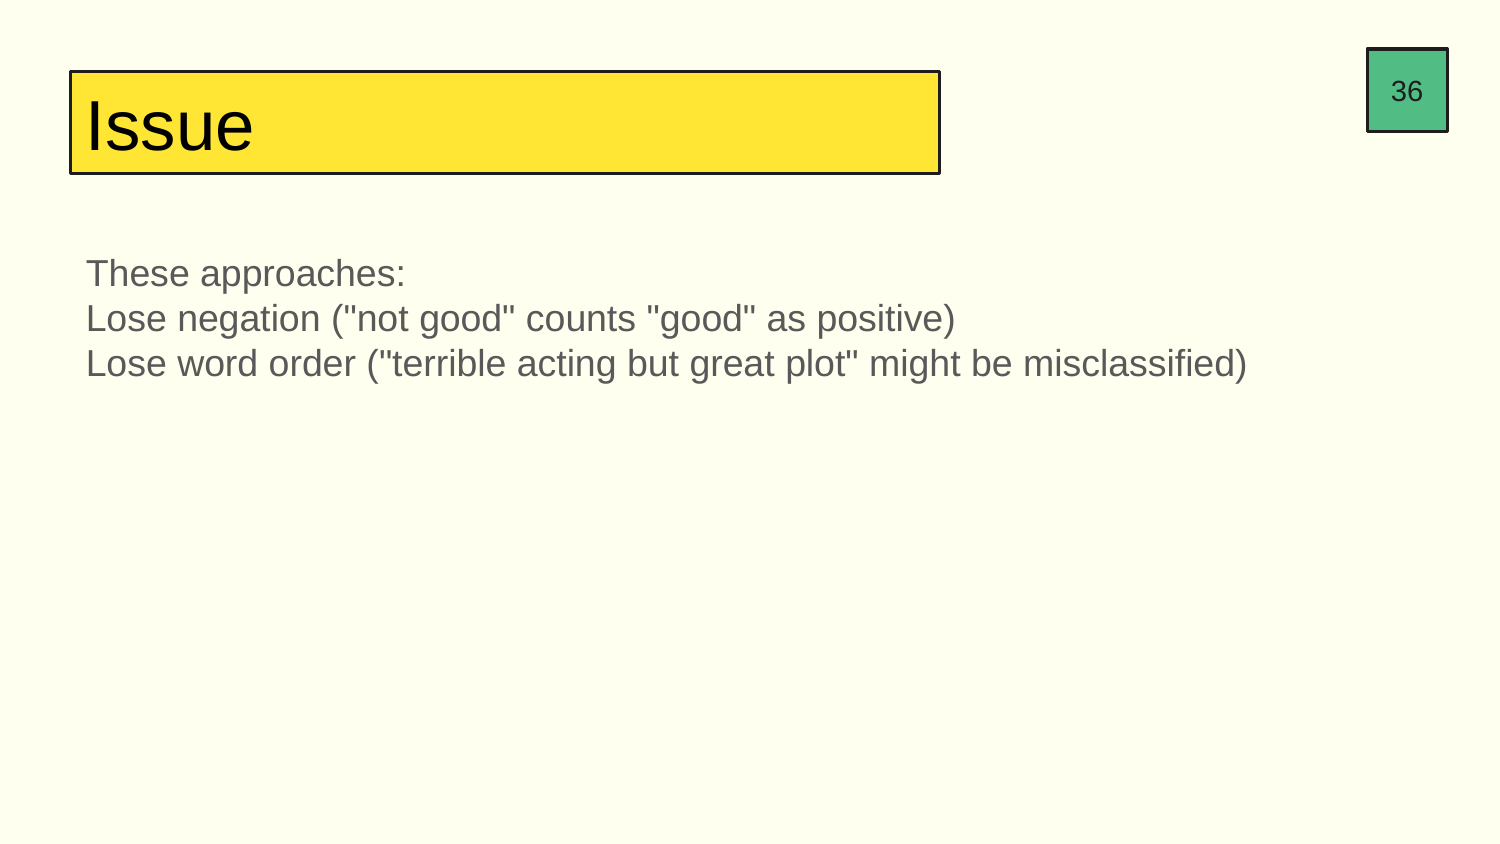

36
Issue
These approaches:
Lose negation ("not good" counts "good" as positive)
Lose word order ("terrible acting but great plot" might be misclassified)